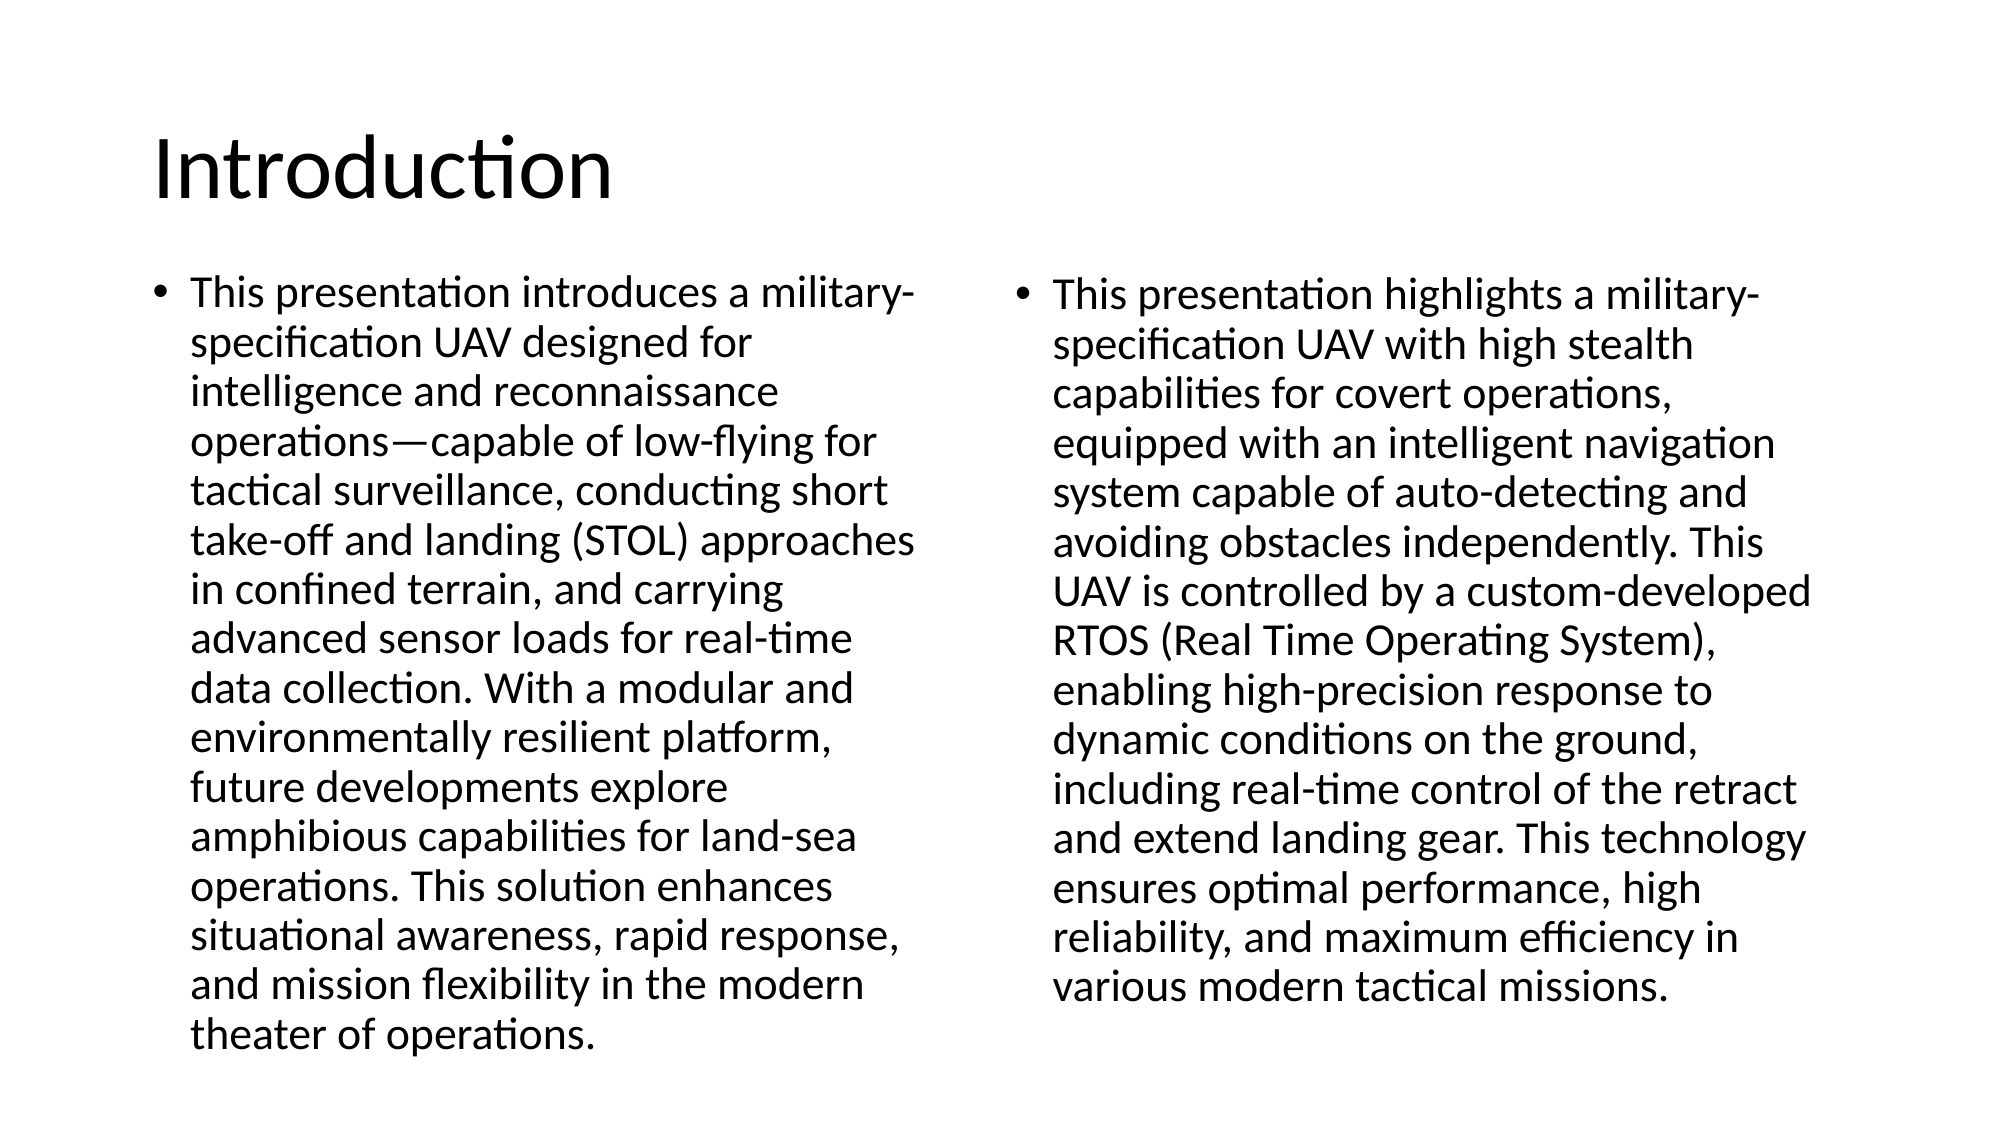

# Introduction
This presentation introduces a military-specification UAV designed for intelligence and reconnaissance operations—capable of low-flying for tactical surveillance, conducting short take-off and landing (STOL) approaches in confined terrain, and carrying advanced sensor loads for real-time data collection. With a modular and environmentally resilient platform, future developments explore amphibious capabilities for land-sea operations. This solution enhances situational awareness, rapid response, and mission flexibility in the modern theater of operations.

This presentation highlights a military-specification UAV with high stealth capabilities for covert operations, equipped with an intelligent navigation system capable of auto-detecting and avoiding obstacles independently. This UAV is controlled by a custom-developed RTOS (Real Time Operating System), enabling high-precision response to dynamic conditions on the ground, including real-time control of the retract and extend landing gear. This technology ensures optimal performance, high reliability, and maximum efficiency in various modern tactical missions.